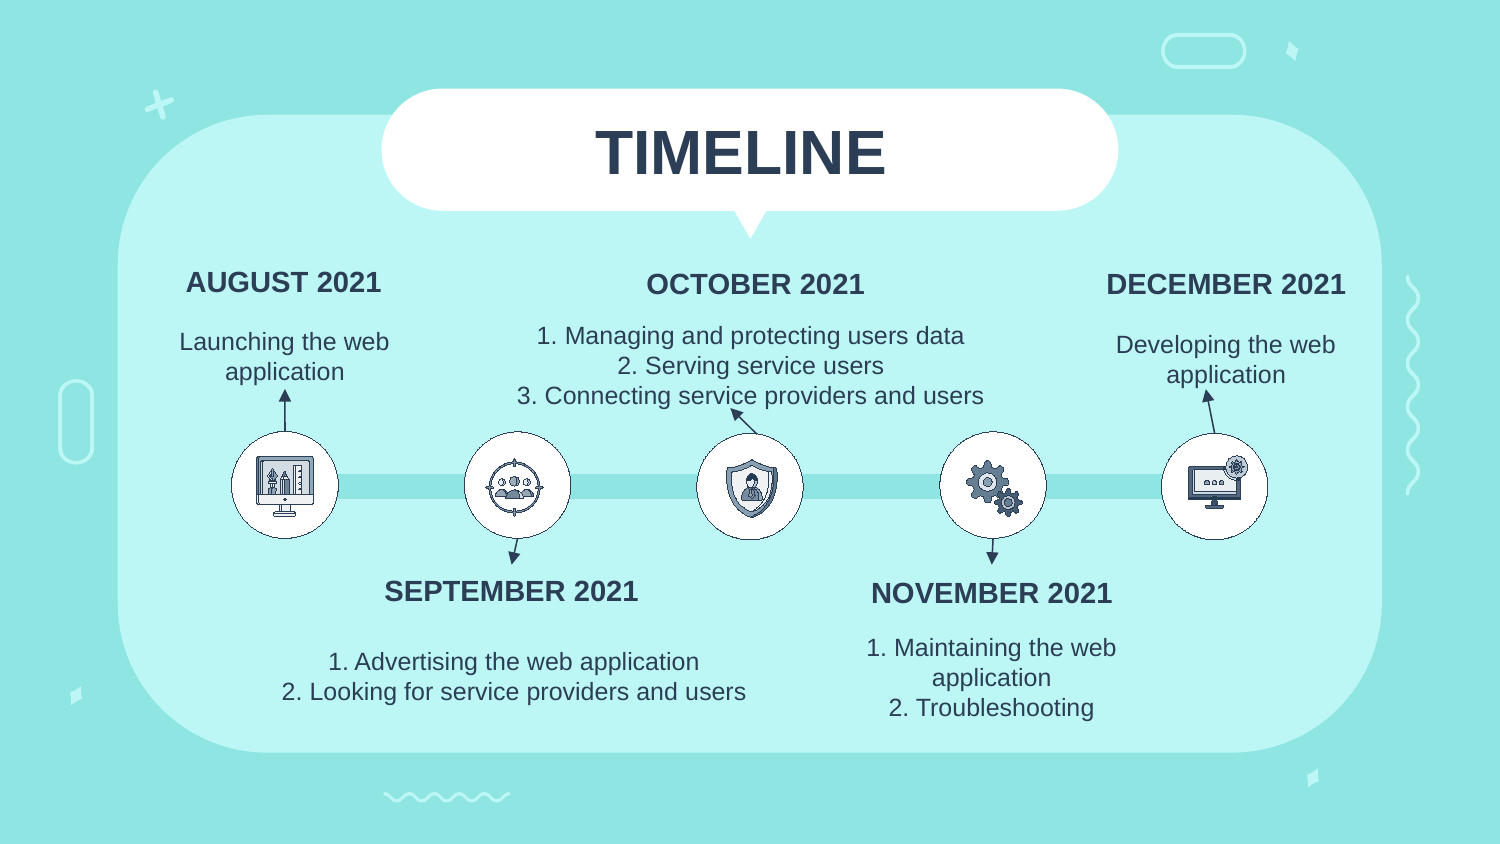

# TIMELINE
DECEMBER 2021
AUGUST 2021
OCTOBER 2021
Developing the web application
1. Managing and protecting users data
2. Serving service users
3. Connecting service providers and users
Launching the web application

SEPTEMBER 2021
NOVEMBER 2021
1. Maintaining the web application
2. Troubleshooting
1. Advertising the web application
2. Looking for service providers and users